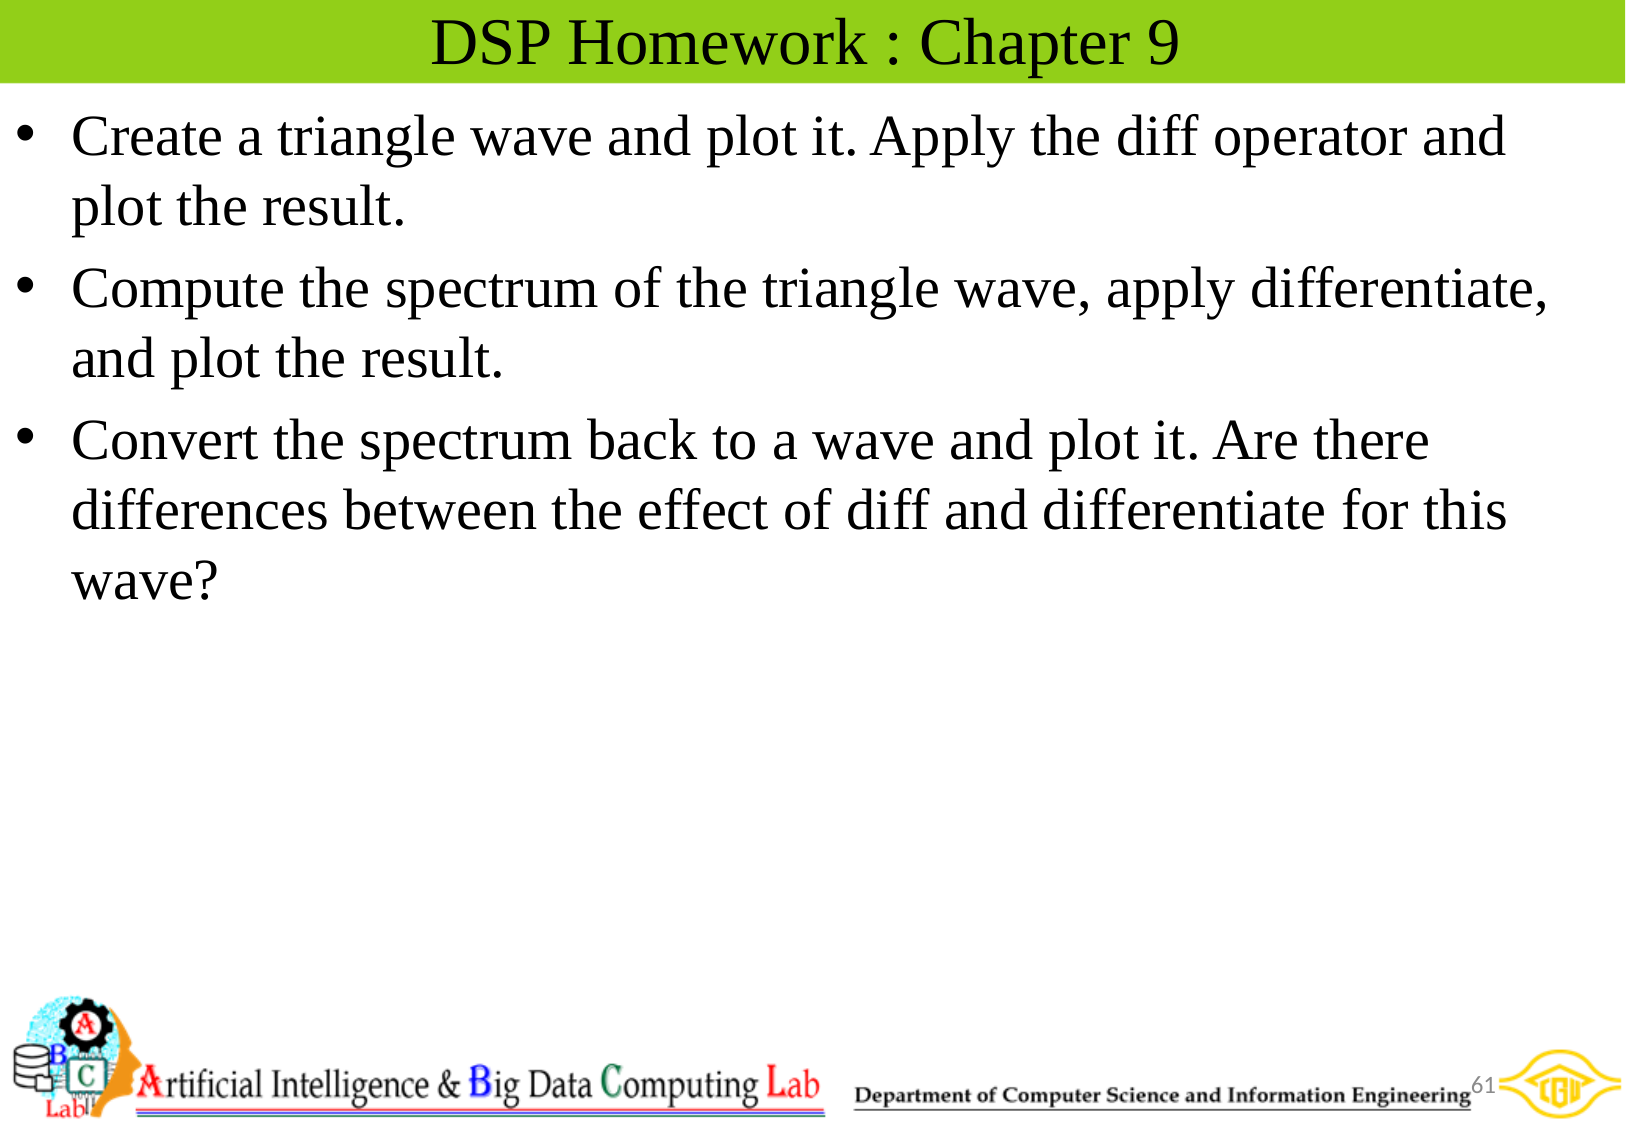

# DSP Homework : Chapter 9
Create a triangle wave and plot it. Apply the diff operator and plot the result.
Compute the spectrum of the triangle wave, apply differentiate, and plot the result.
Convert the spectrum back to a wave and plot it. Are there differences between the effect of diff and differentiate for this wave?
61